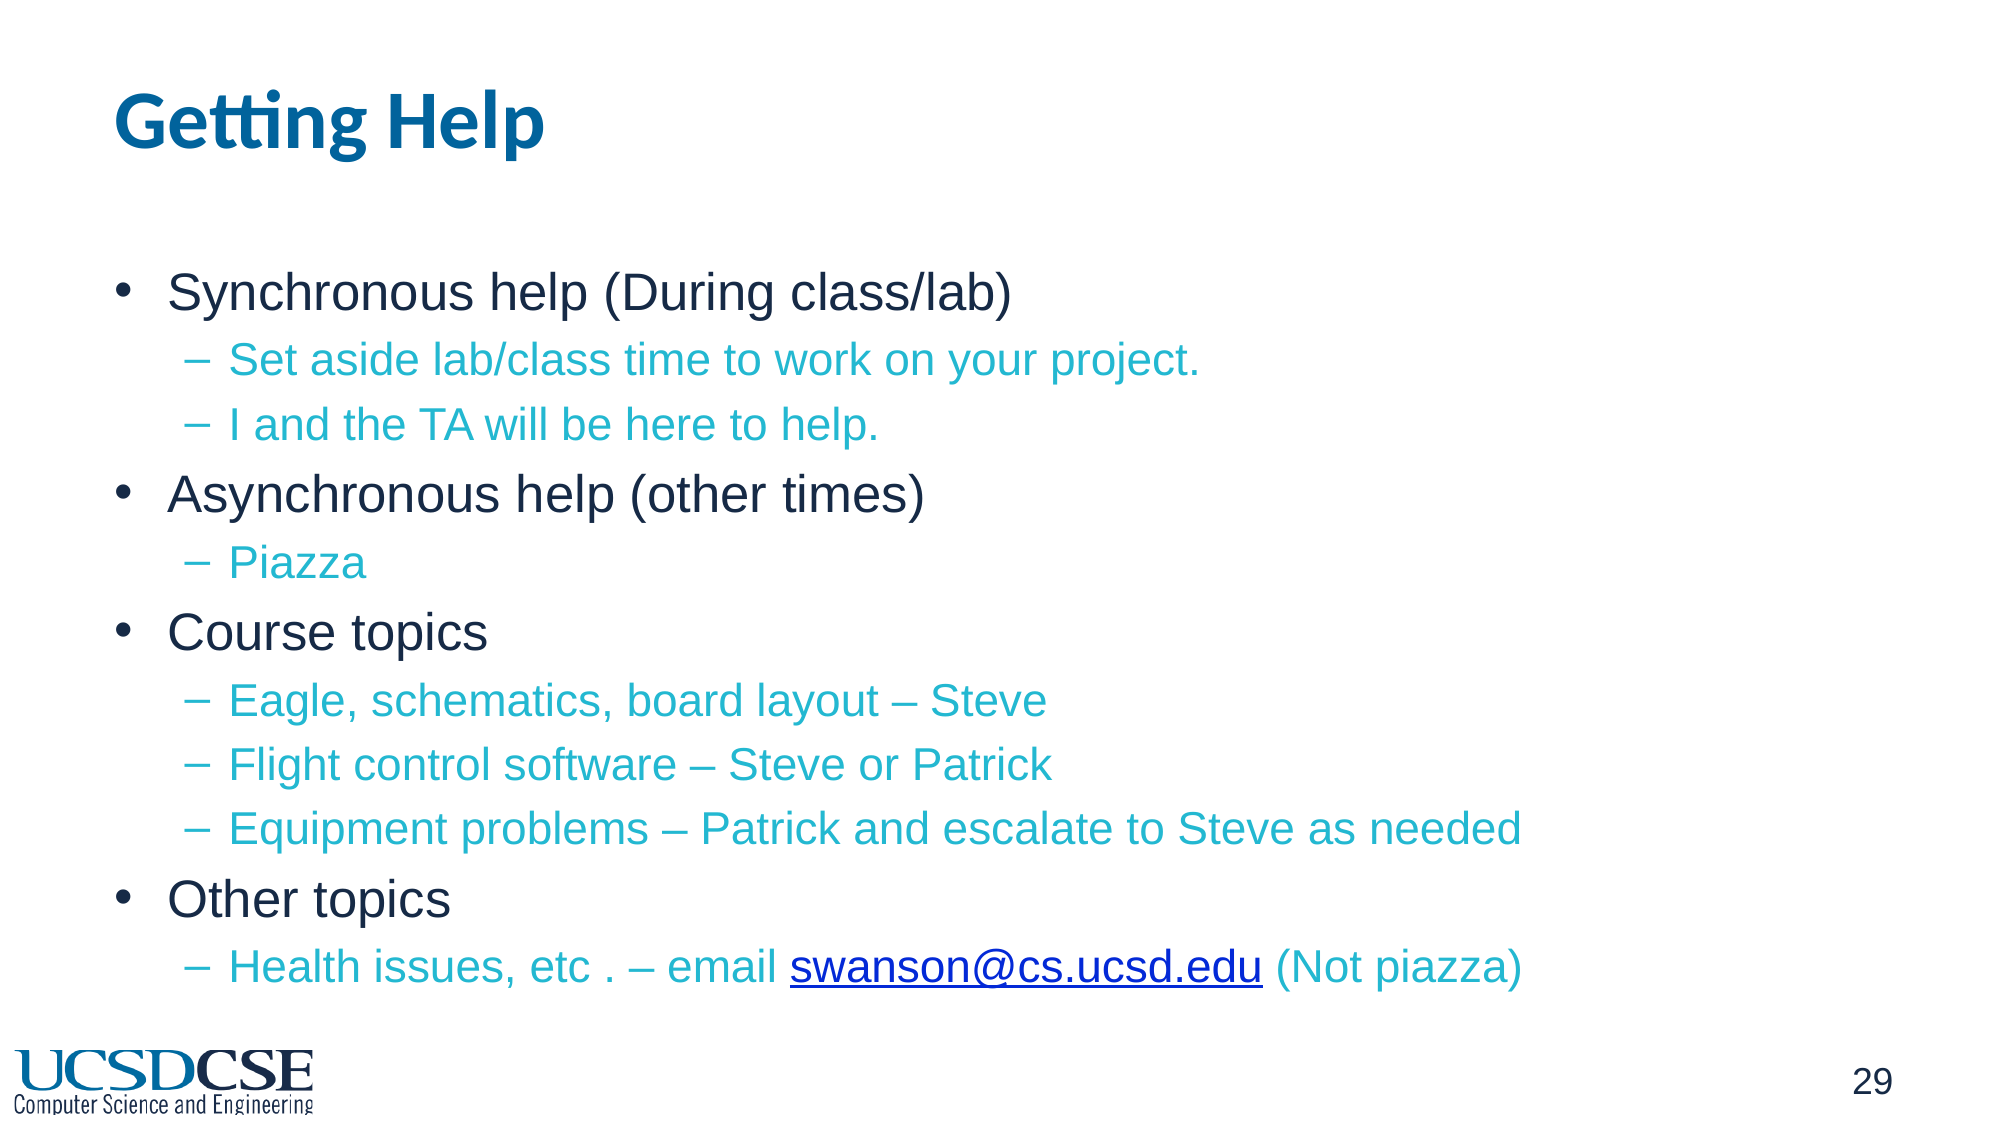

# Getting Help
Synchronous help (During class/lab)
Set aside lab/class time to work on your project.
I and the TA will be here to help.
Asynchronous help (other times)
Piazza
Course topics
Eagle, schematics, board layout – Steve
Flight control software – Steve or Patrick
Equipment problems – Patrick and escalate to Steve as needed
Other topics
Health issues, etc . – email swanson@cs.ucsd.edu (Not piazza)